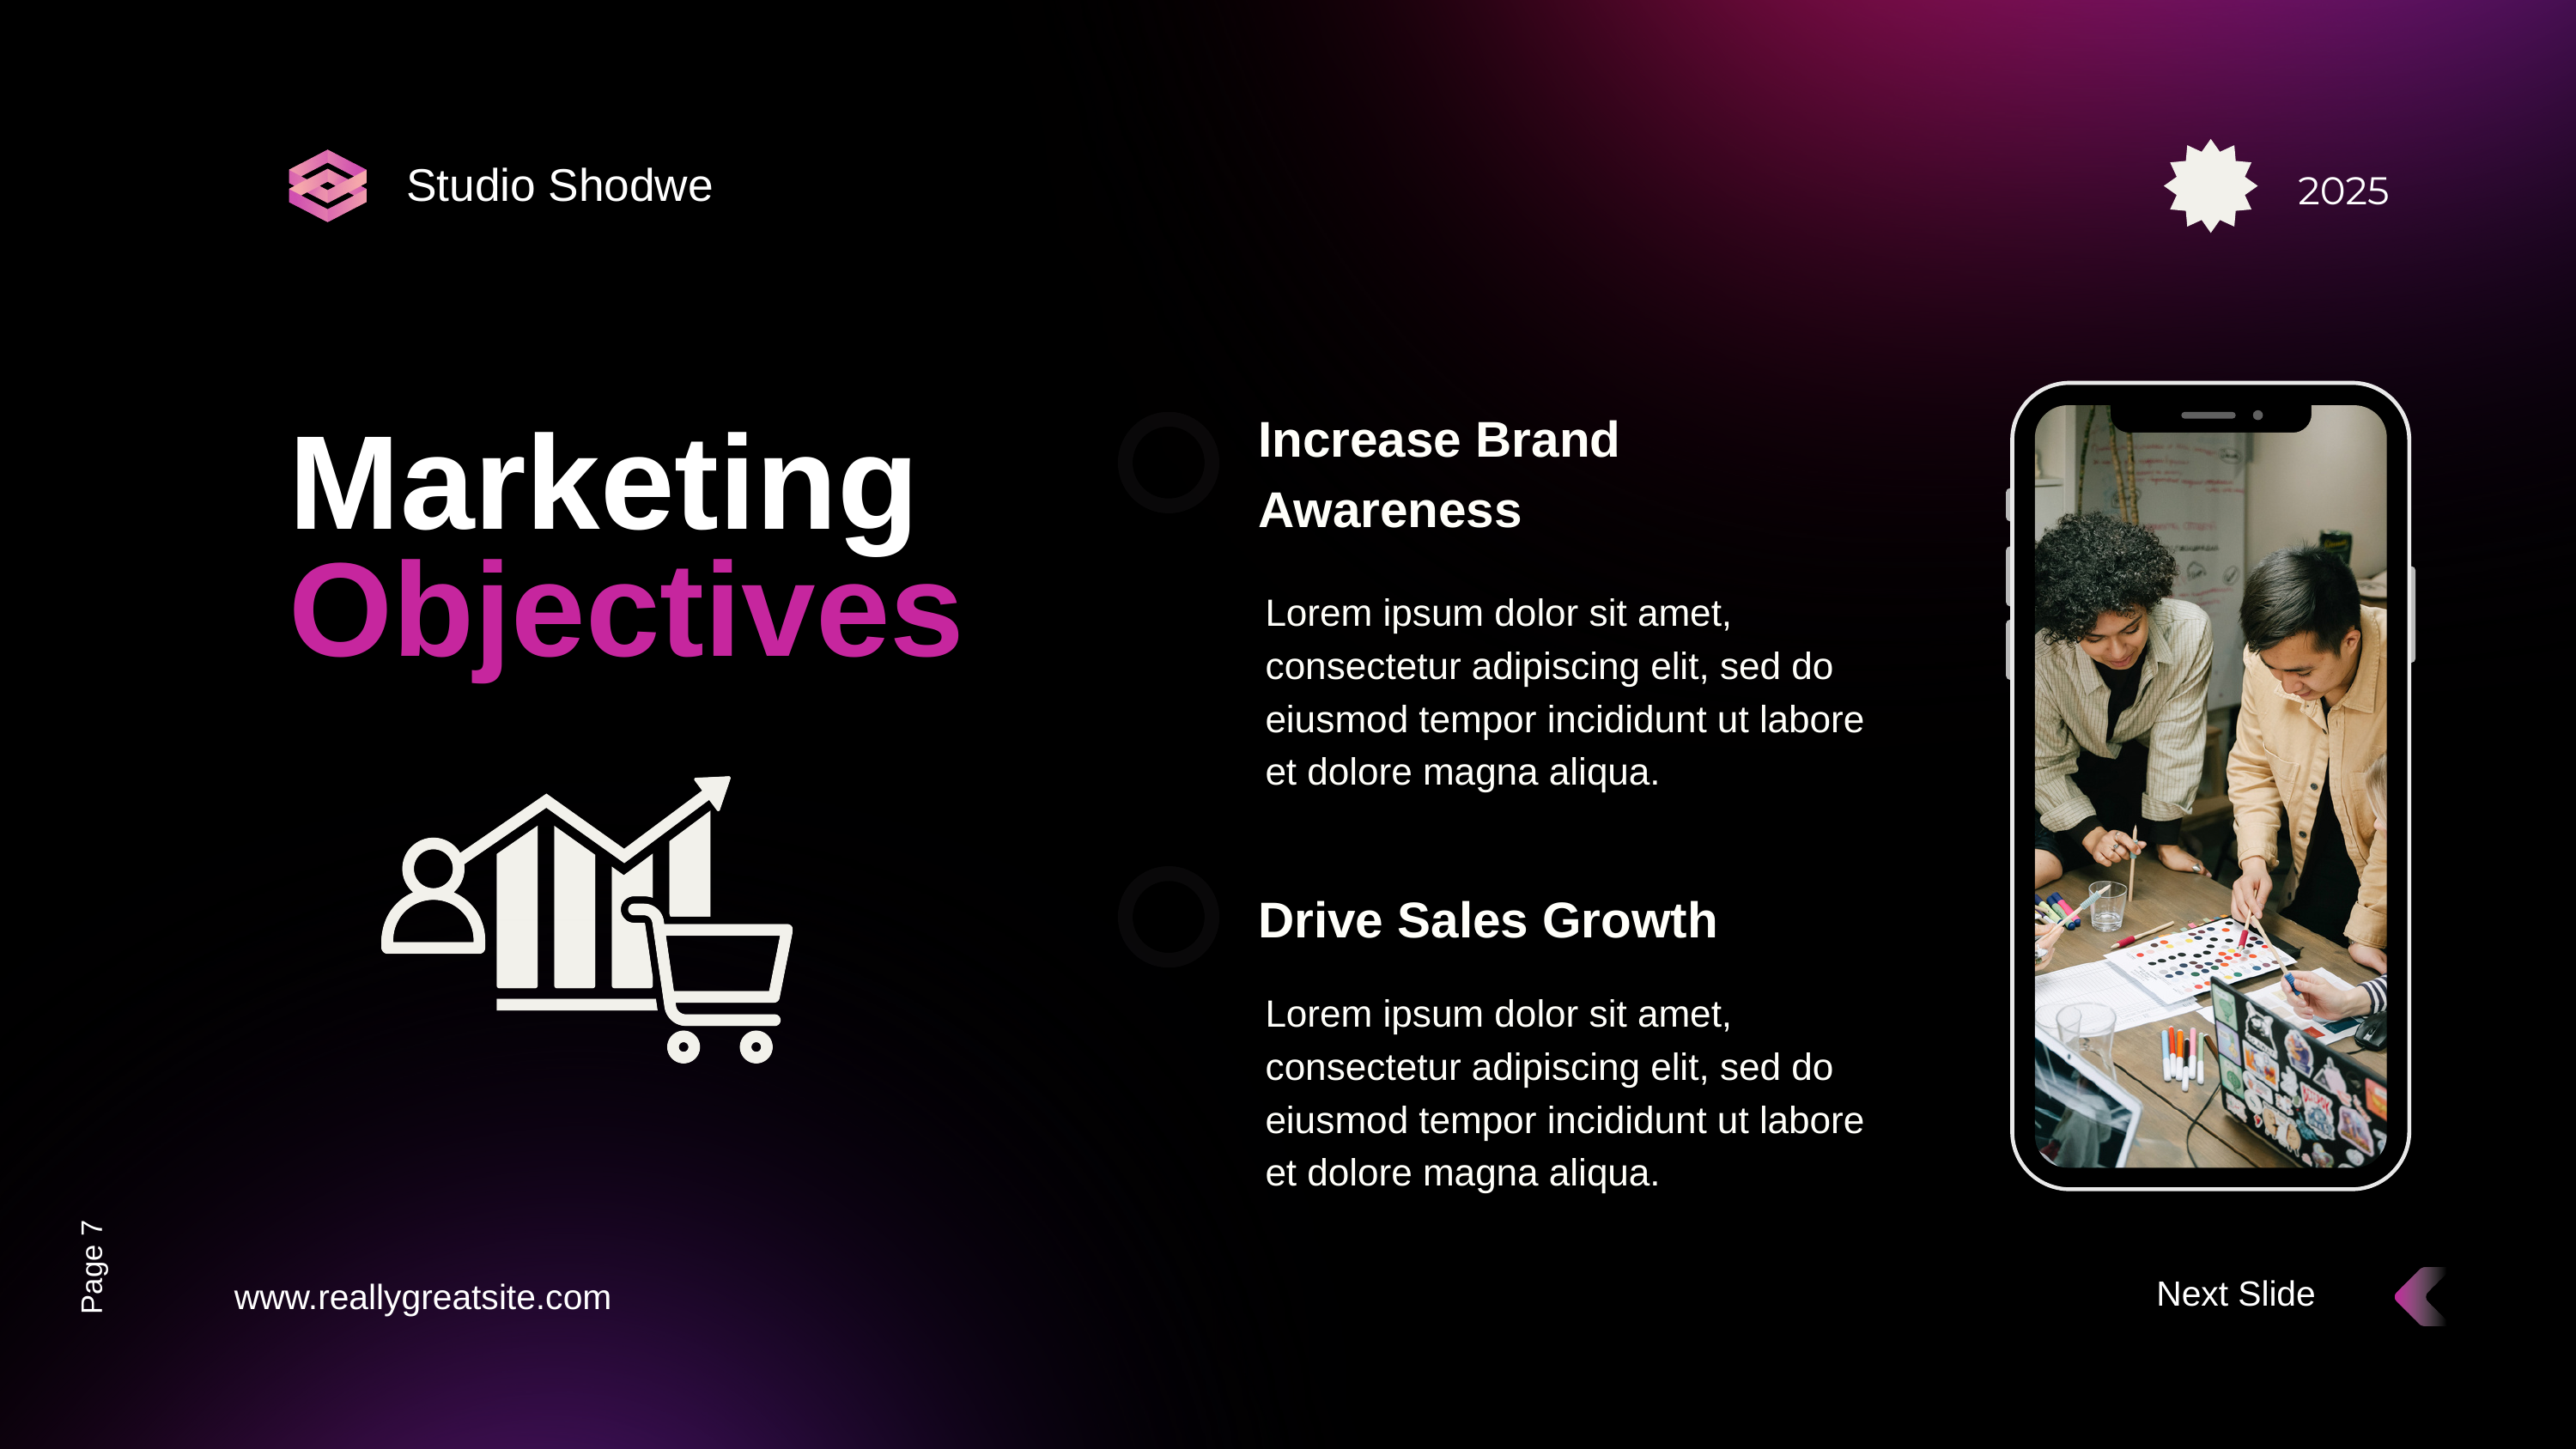

Studio Shodwe
2025

Increase Brand Awareness
Marketing

Objectives
Lorem ipsum dolor sit amet, consectetur adipiscing elit, sed do eiusmod tempor incididunt ut labore et dolore magna aliqua.

Drive Sales Growth
Lorem ipsum dolor sit amet, consectetur adipiscing elit, sed do eiusmod tempor incididunt ut labore et dolore magna aliqua.
Page 7

Next Slide
www.reallygreatsite.com